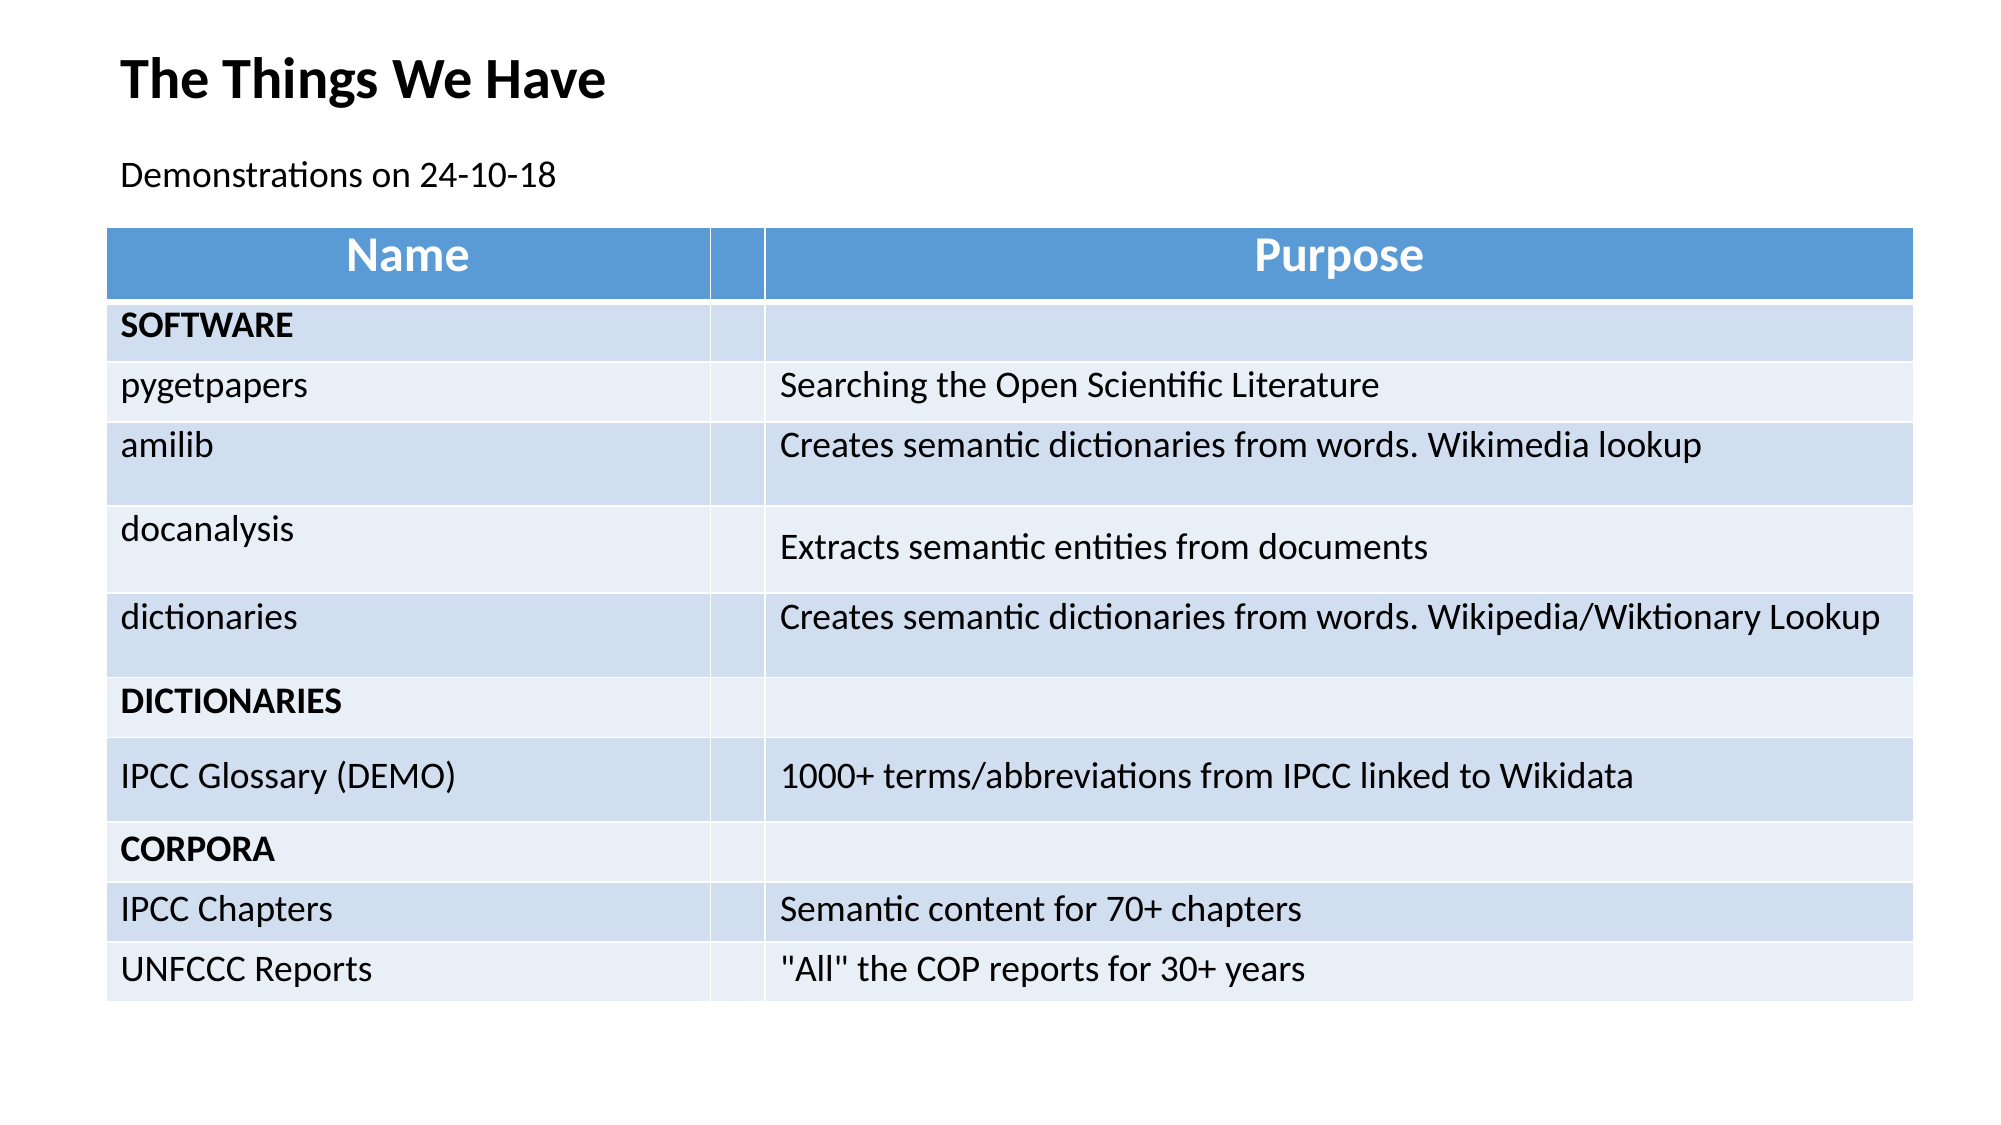

The Things We Have
Demonstrations on 24-10-18
| Name |  | Purpose |
| --- | --- | --- |
| SOFTWARE |  |  |
| pygetpapers |  | Searching the Open Scientific Literature |
| amilib |  | Creates semantic dictionaries from words. Wikimedia lookup |
| docanalysis |  | Extracts semantic entities from documents |
| dictionaries |  | Creates semantic dictionaries from words. Wikipedia/Wiktionary Lookup |
| DICTIONARIES |  |  |
| IPCC Glossary (DEMO) |  | 1000+ terms/abbreviations from IPCC linked to Wikidata |
| CORPORA |  |  |
| IPCC Chapters |  | Semantic content for 70+ chapters |
| UNFCCC Reports |  | "All" the COP reports for 30+ years |